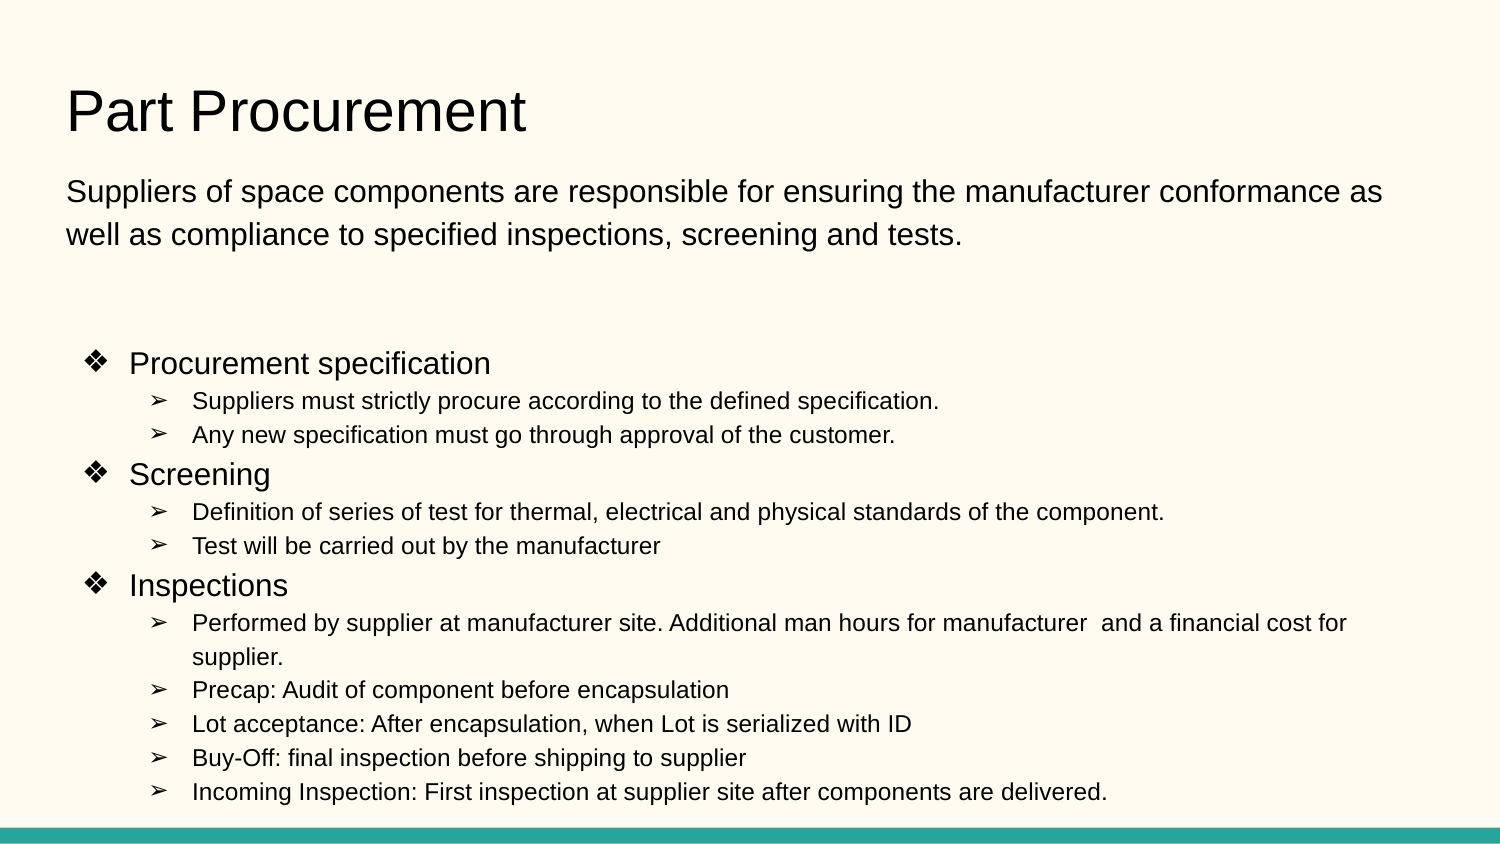

# Part Procurement
Suppliers of space components are responsible for ensuring the manufacturer conformance as well as compliance to specified inspections, screening and tests.

Procurement specification
Suppliers must strictly procure according to the defined specification.
Any new specification must go through approval of the customer.
Screening
Definition of series of test for thermal, electrical and physical standards of the component.
Test will be carried out by the manufacturer
Inspections
Performed by supplier at manufacturer site. Additional man hours for manufacturer  and a financial cost for supplier.
Precap: Audit of component before encapsulation
Lot acceptance: After encapsulation, when Lot is serialized with ID
Buy-Off: final inspection before shipping to supplier
Incoming Inspection: First inspection at supplier site after components are delivered.